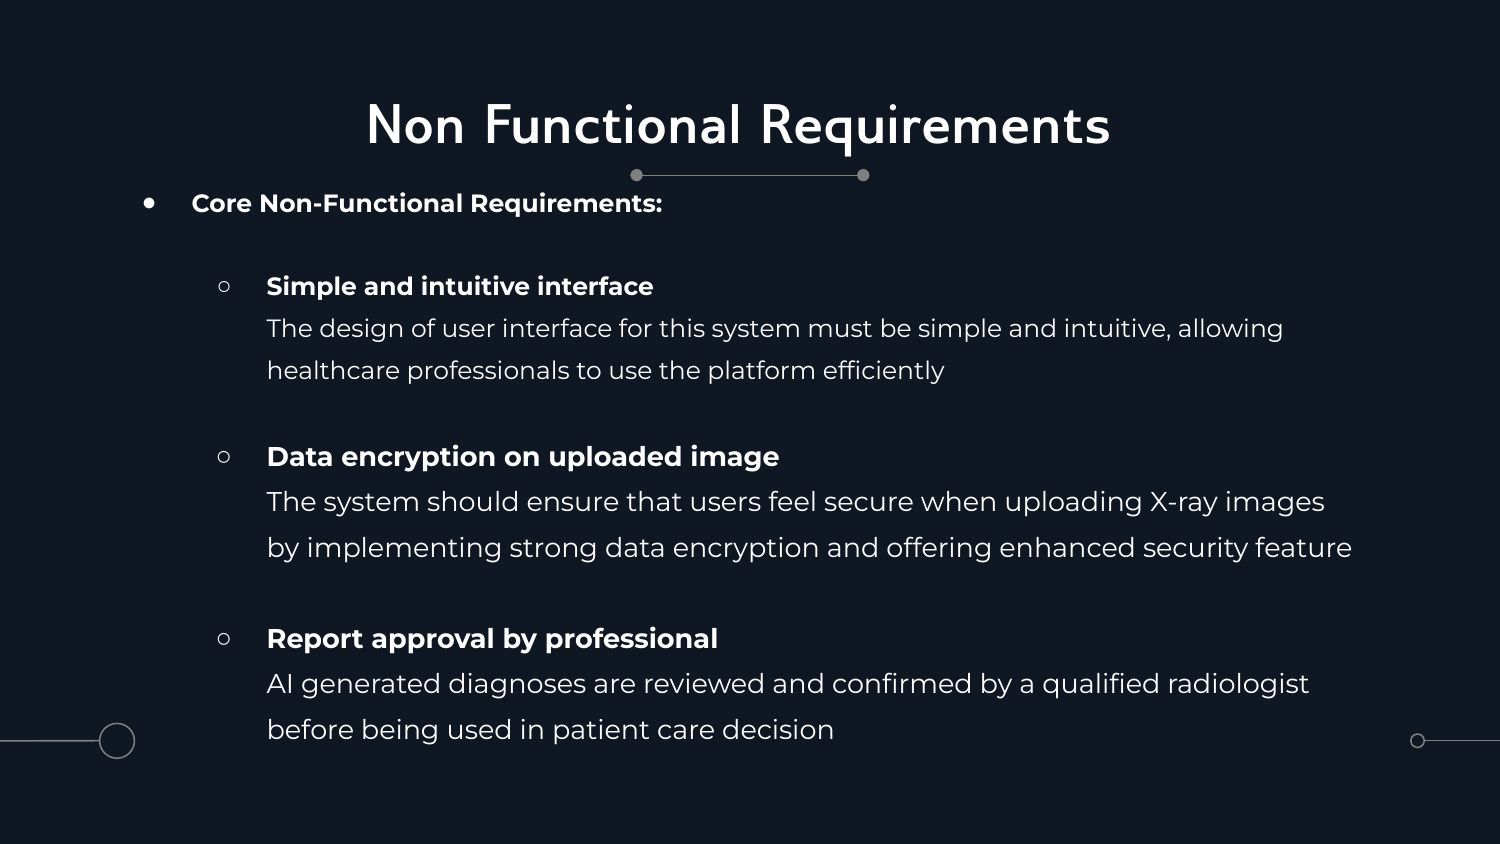

# Non Functional Requirements
Core Non-Functional Requirements:

Simple and intuitive interface
The design of user interface for this system must be simple and intuitive, allowing healthcare professionals to use the platform efficiently

Data encryption on uploaded image
The system should ensure that users feel secure when uploading X-ray images by implementing strong data encryption and offering enhanced security feature

Report approval by professional
AI generated diagnoses are reviewed and confirmed by a qualified radiologist before being used in patient care decision